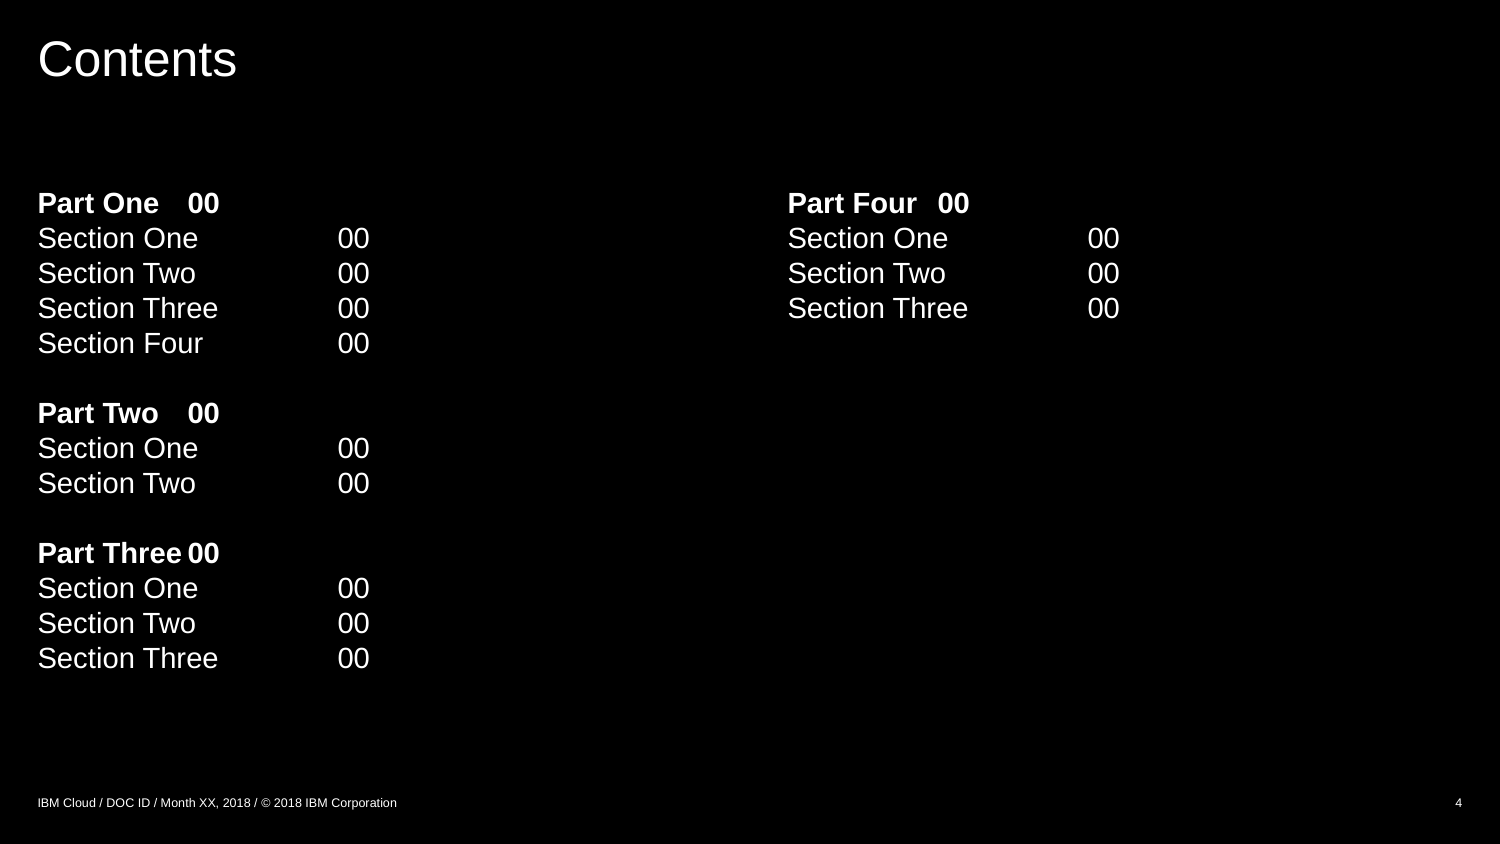

# Contents
Part One	00
Section One	00
Section Two	00
Section Three	00
Section Four	00

Part Two	00
Section One	00
Section Two	00

Part Three	00
Section One	00
Section Two	00
Section Three	00
Part Four	00
Section One	00
Section Two	00
Section Three	00
IBM Cloud / DOC ID / Month XX, 2018 / © 2018 IBM Corporation
4